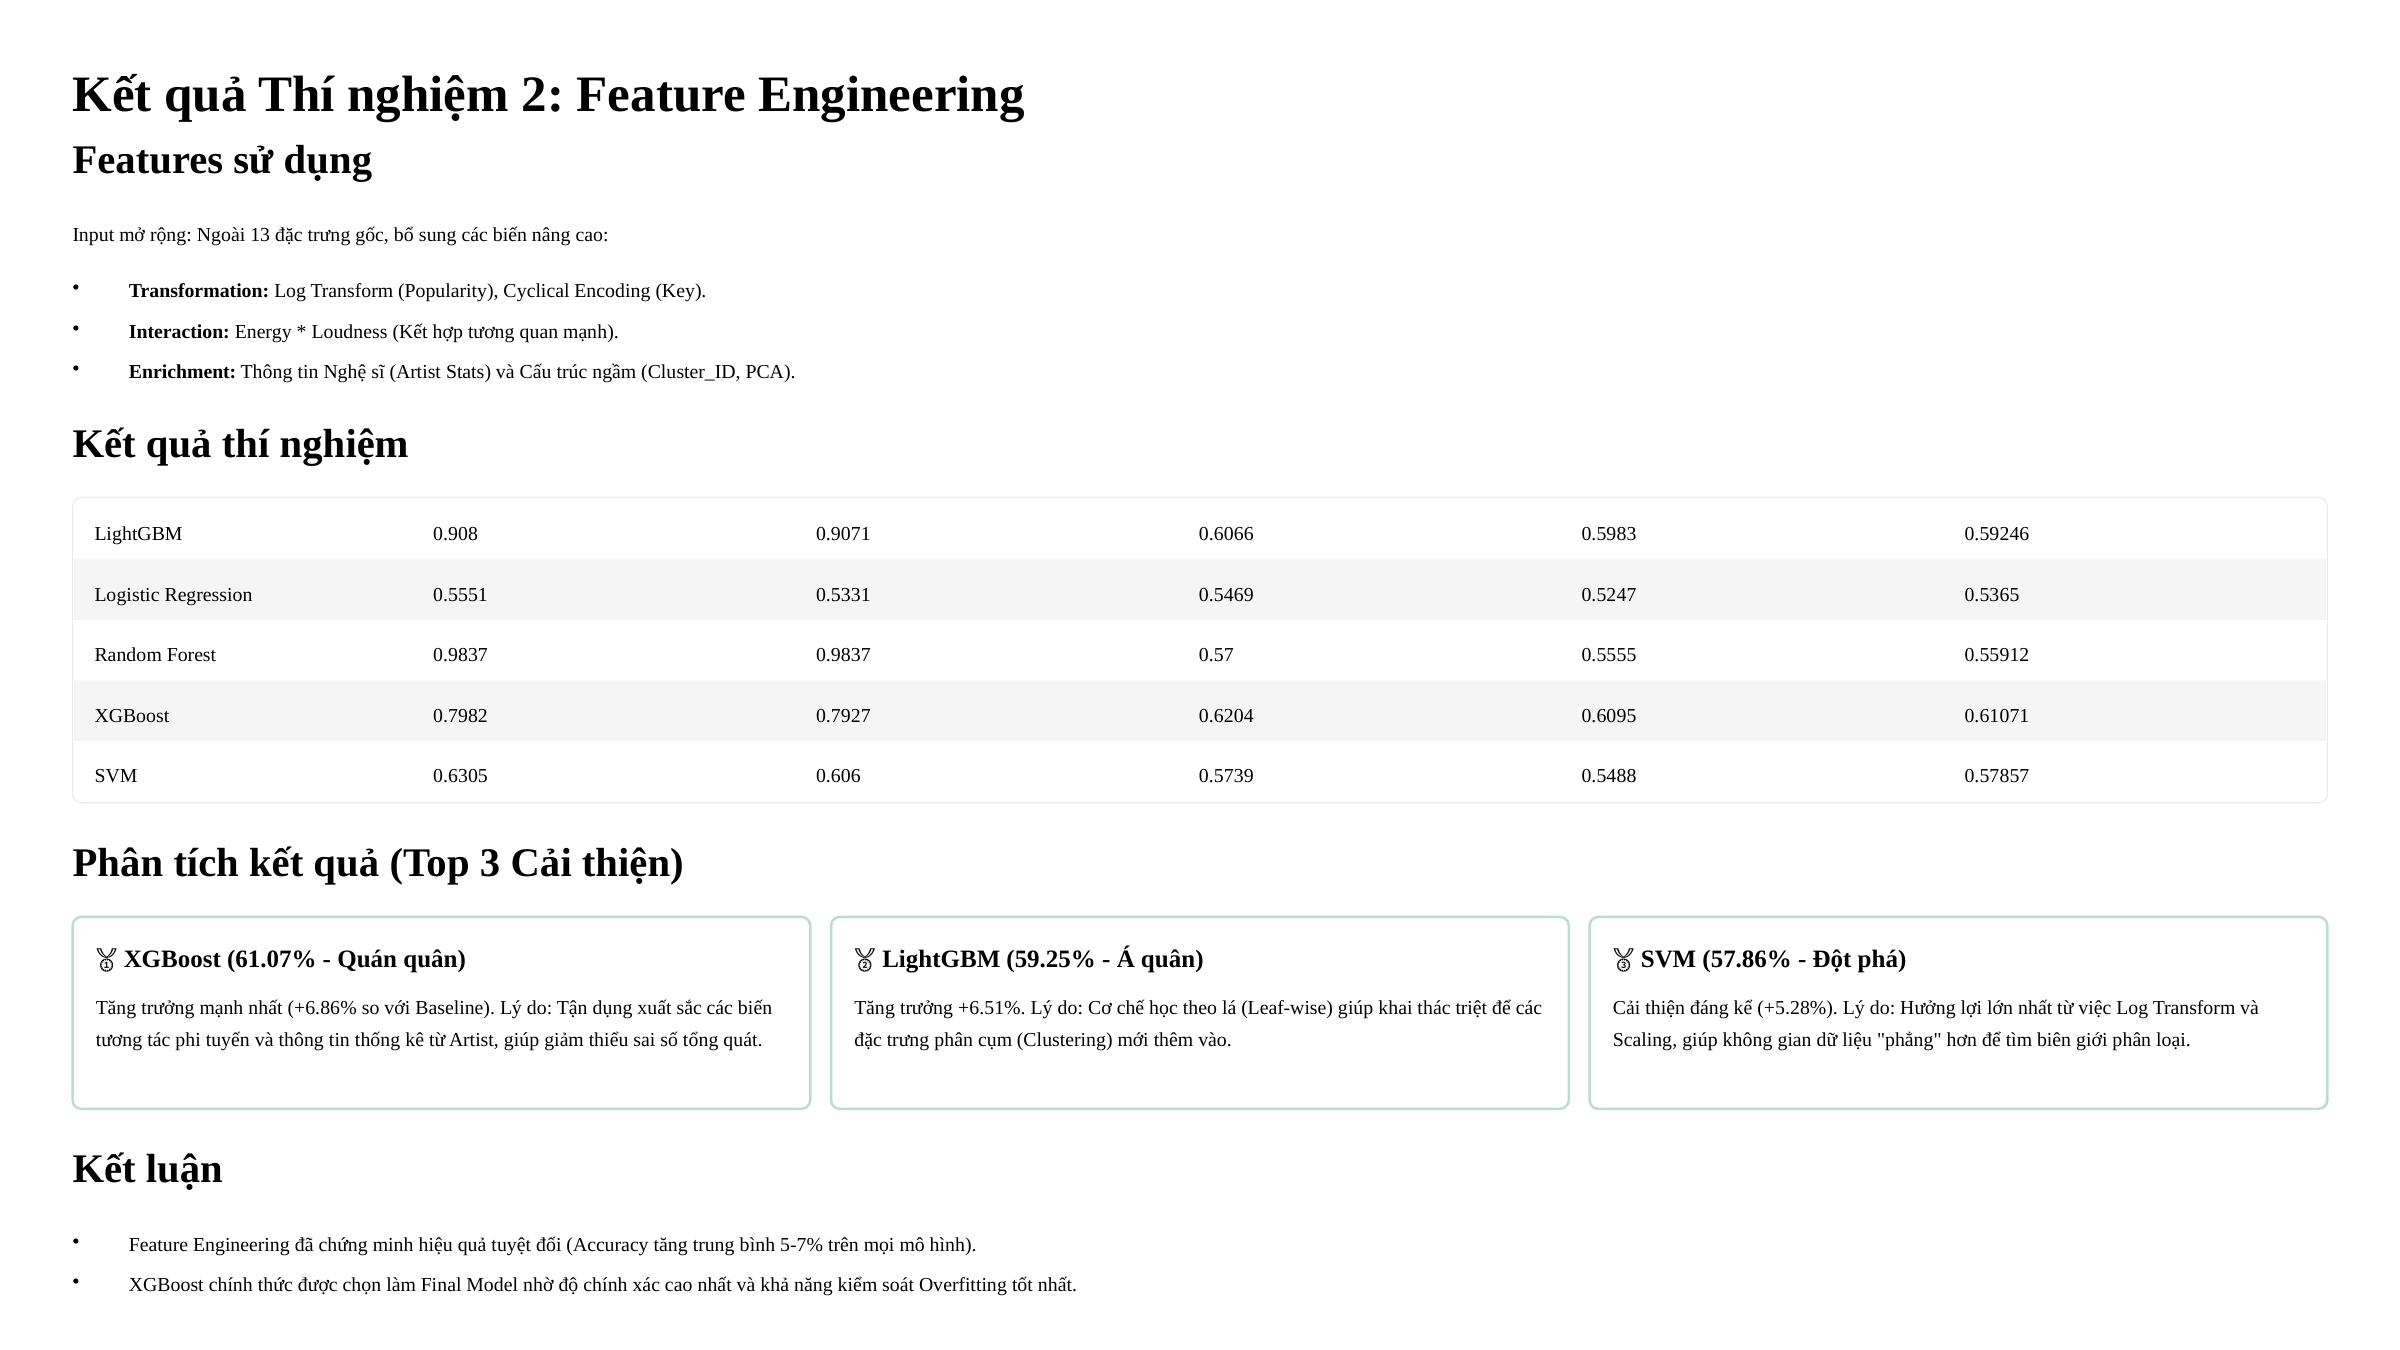

Kết quả Thí nghiệm 2: Feature Engineering
Features sử dụng
Input mở rộng: Ngoài 13 đặc trưng gốc, bổ sung các biến nâng cao:
Transformation: Log Transform (Popularity), Cyclical Encoding (Key).
Interaction: Energy * Loudness (Kết hợp tương quan mạnh).
Enrichment: Thông tin Nghệ sĩ (Artist Stats) và Cấu trúc ngầm (Cluster_ID, PCA).
Kết quả thí nghiệm

LightGBM
0.908
0.9071
0.6066
0.5983
0.59246

Logistic Regression
0.5551
0.5331
0.5469
0.5247
0.5365

Random Forest
0.9837
0.9837
0.57
0.5555
0.55912

XGBoost
0.7982
0.7927
0.6204
0.6095
0.61071

SVM
0.6305
0.606
0.5739
0.5488
0.57857
Phân tích kết quả (Top 3 Cải thiện)

🥇 XGBoost (61.07% - Quán quân)
🥈 LightGBM (59.25% - Á quân)
🥉 SVM (57.86% - Đột phá)
Tăng trưởng mạnh nhất (+6.86% so với Baseline). Lý do: Tận dụng xuất sắc các biến tương tác phi tuyến và thông tin thống kê từ Artist, giúp giảm thiểu sai số tổng quát.
Tăng trưởng +6.51%. Lý do: Cơ chế học theo lá (Leaf-wise) giúp khai thác triệt để các đặc trưng phân cụm (Clustering) mới thêm vào.
Cải thiện đáng kể (+5.28%). Lý do: Hưởng lợi lớn nhất từ việc Log Transform và Scaling, giúp không gian dữ liệu "phẳng" hơn để tìm biên giới phân loại.
Kết luận
Feature Engineering đã chứng minh hiệu quả tuyệt đối (Accuracy tăng trung bình 5-7% trên mọi mô hình).
XGBoost chính thức được chọn làm Final Model nhờ độ chính xác cao nhất và khả năng kiểm soát Overfitting tốt nhất.